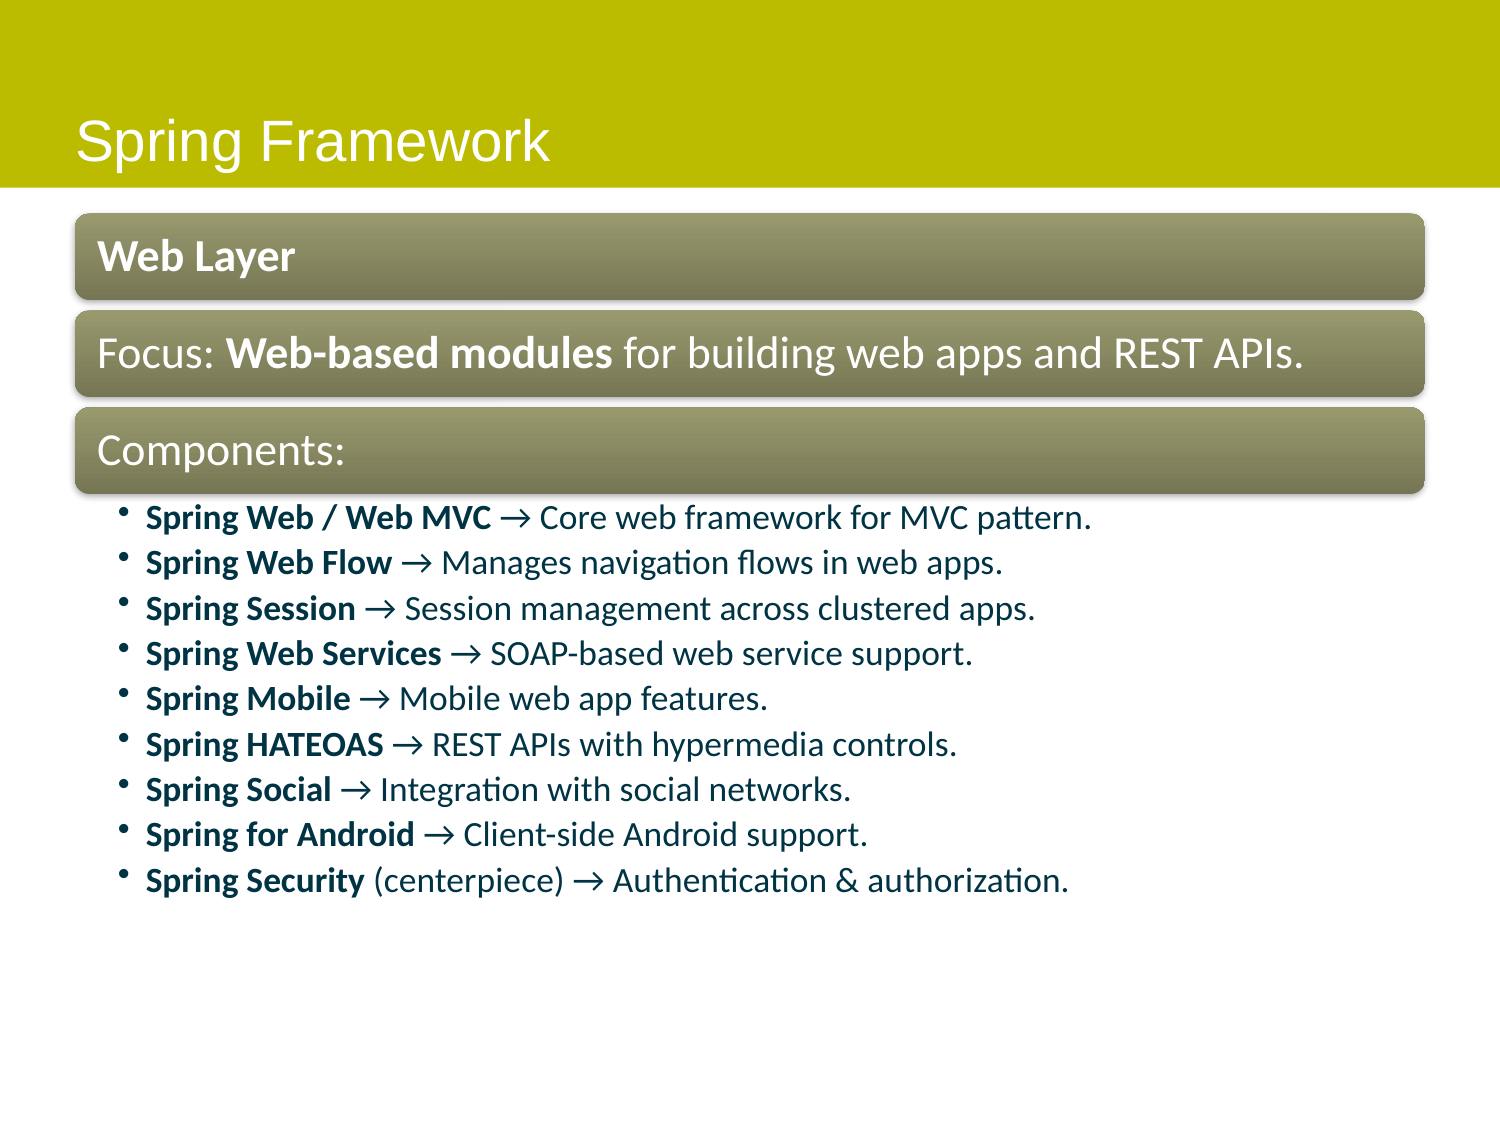

# Spring Framework
Web Layer
Focus: Web-based modules for building web apps and REST APIs.
Components:
Spring Web / Web MVC → Core web framework for MVC pattern.
Spring Web Flow → Manages navigation flows in web apps.
Spring Session → Session management across clustered apps.
Spring Web Services → SOAP-based web service support.
Spring Mobile → Mobile web app features.
Spring HATEOAS → REST APIs with hypermedia controls.
Spring Social → Integration with social networks.
Spring for Android → Client-side Android support.
Spring Security (centerpiece) → Authentication & authorization.